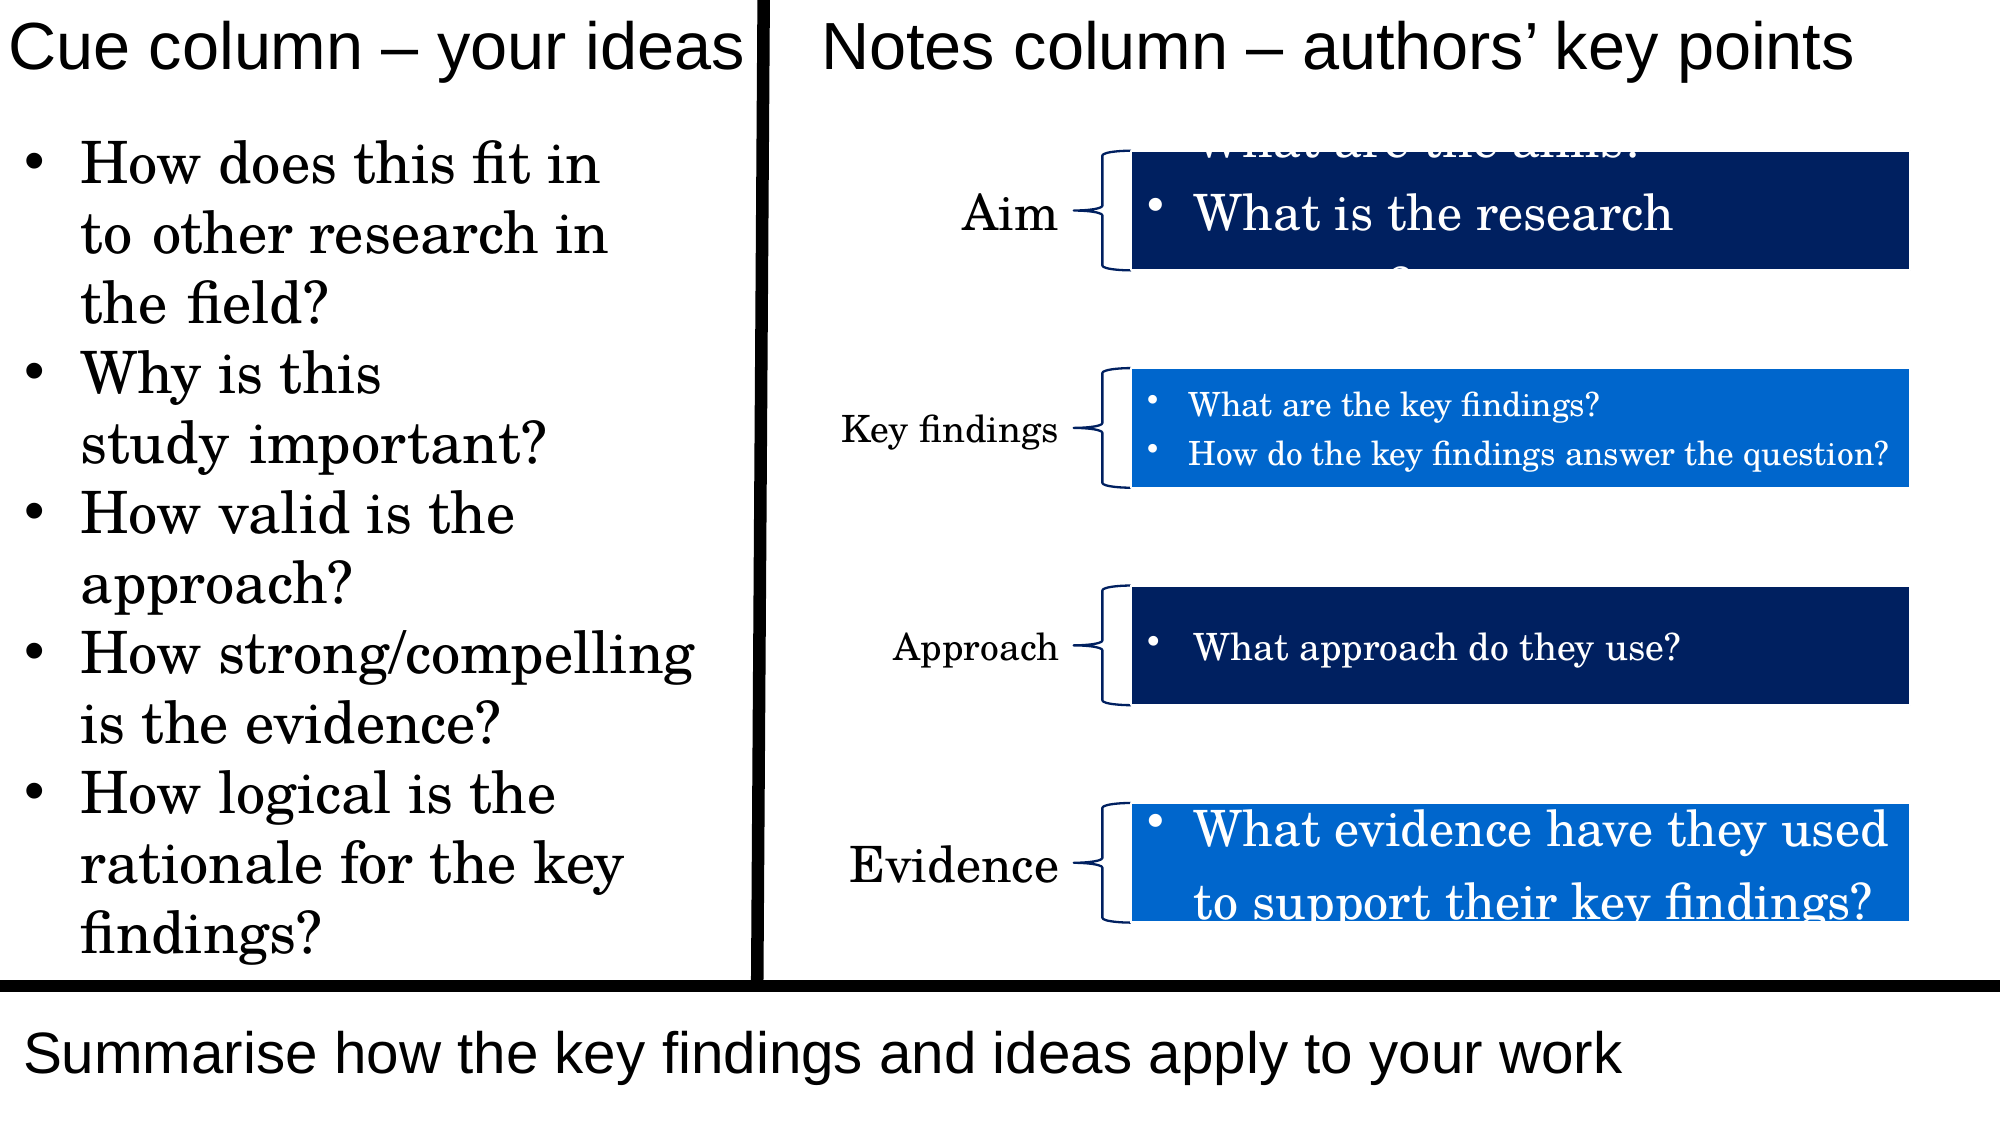

Cue column – your ideas
Notes column – authors’ key points
Aim
What are the aims?
What is the research question?
Evidence
What evidence have they used to support their key findings?
Key findings
What are the key findings?
How do the key findings answer the question?
Approach
What approach do they use?
How does this fit in to other research in the field?
Why is this study important?
How valid is the approach?
How strong/compelling is the evidence?
How logical is the rationale for the key findings?
Summarise how the key findings and ideas apply to your work
36